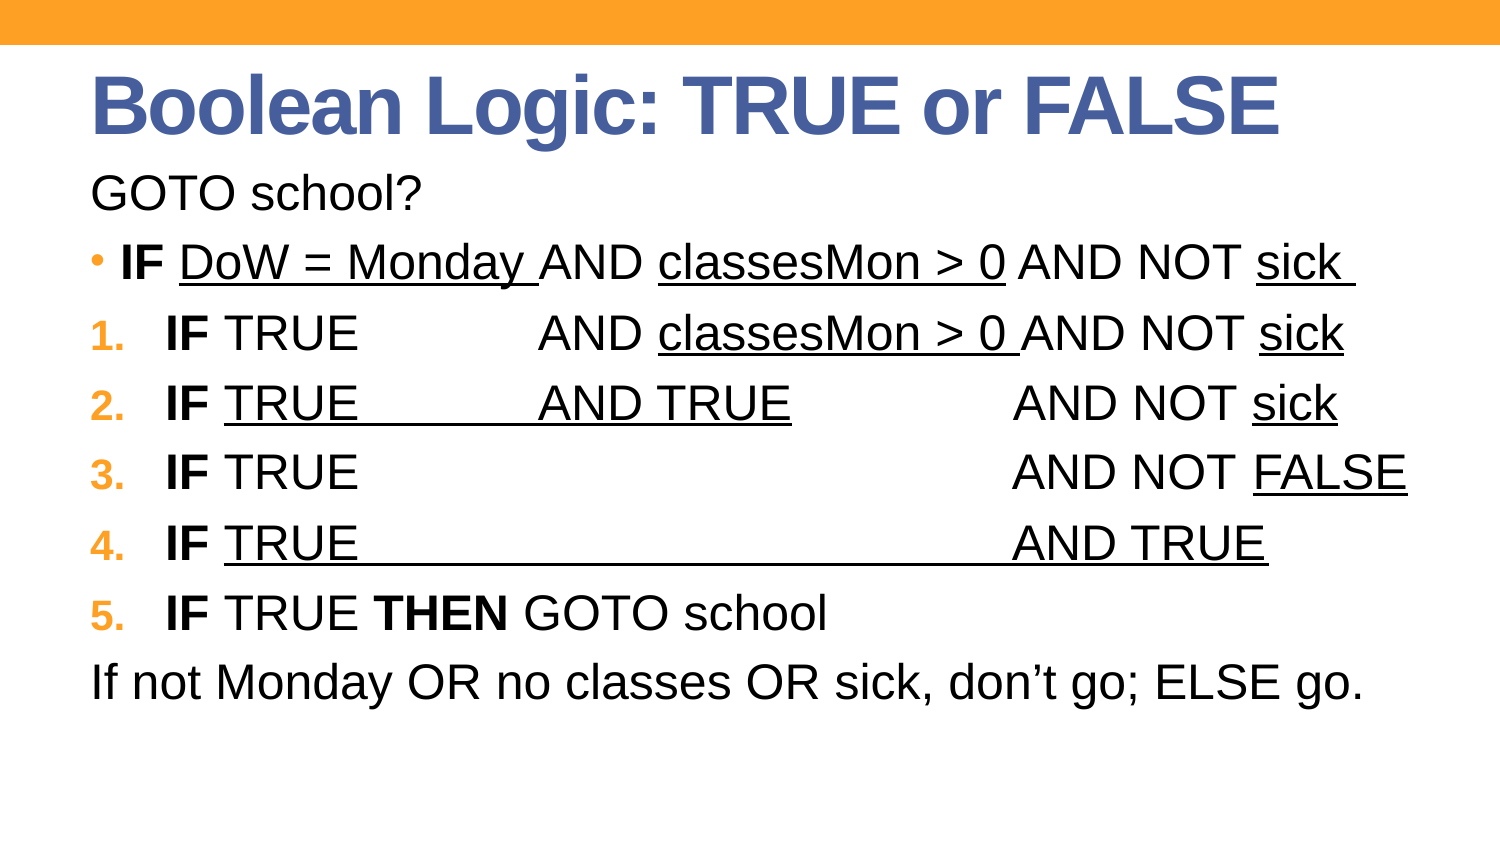

# Boolean Logic: TRUE or FALSE
GOTO school?
IF DoW = Monday AND classesMon > 0 AND NOT sick
IF TRUE             AND classesMon > 0 AND NOT sick
IF TRUE             AND TRUE                AND NOT sick
IF TRUE                                               AND NOT FALSE
IF TRUE                                               AND TRUE
IF TRUE THEN GOTO school
If not Monday OR no classes OR sick, don’t go; ELSE go.